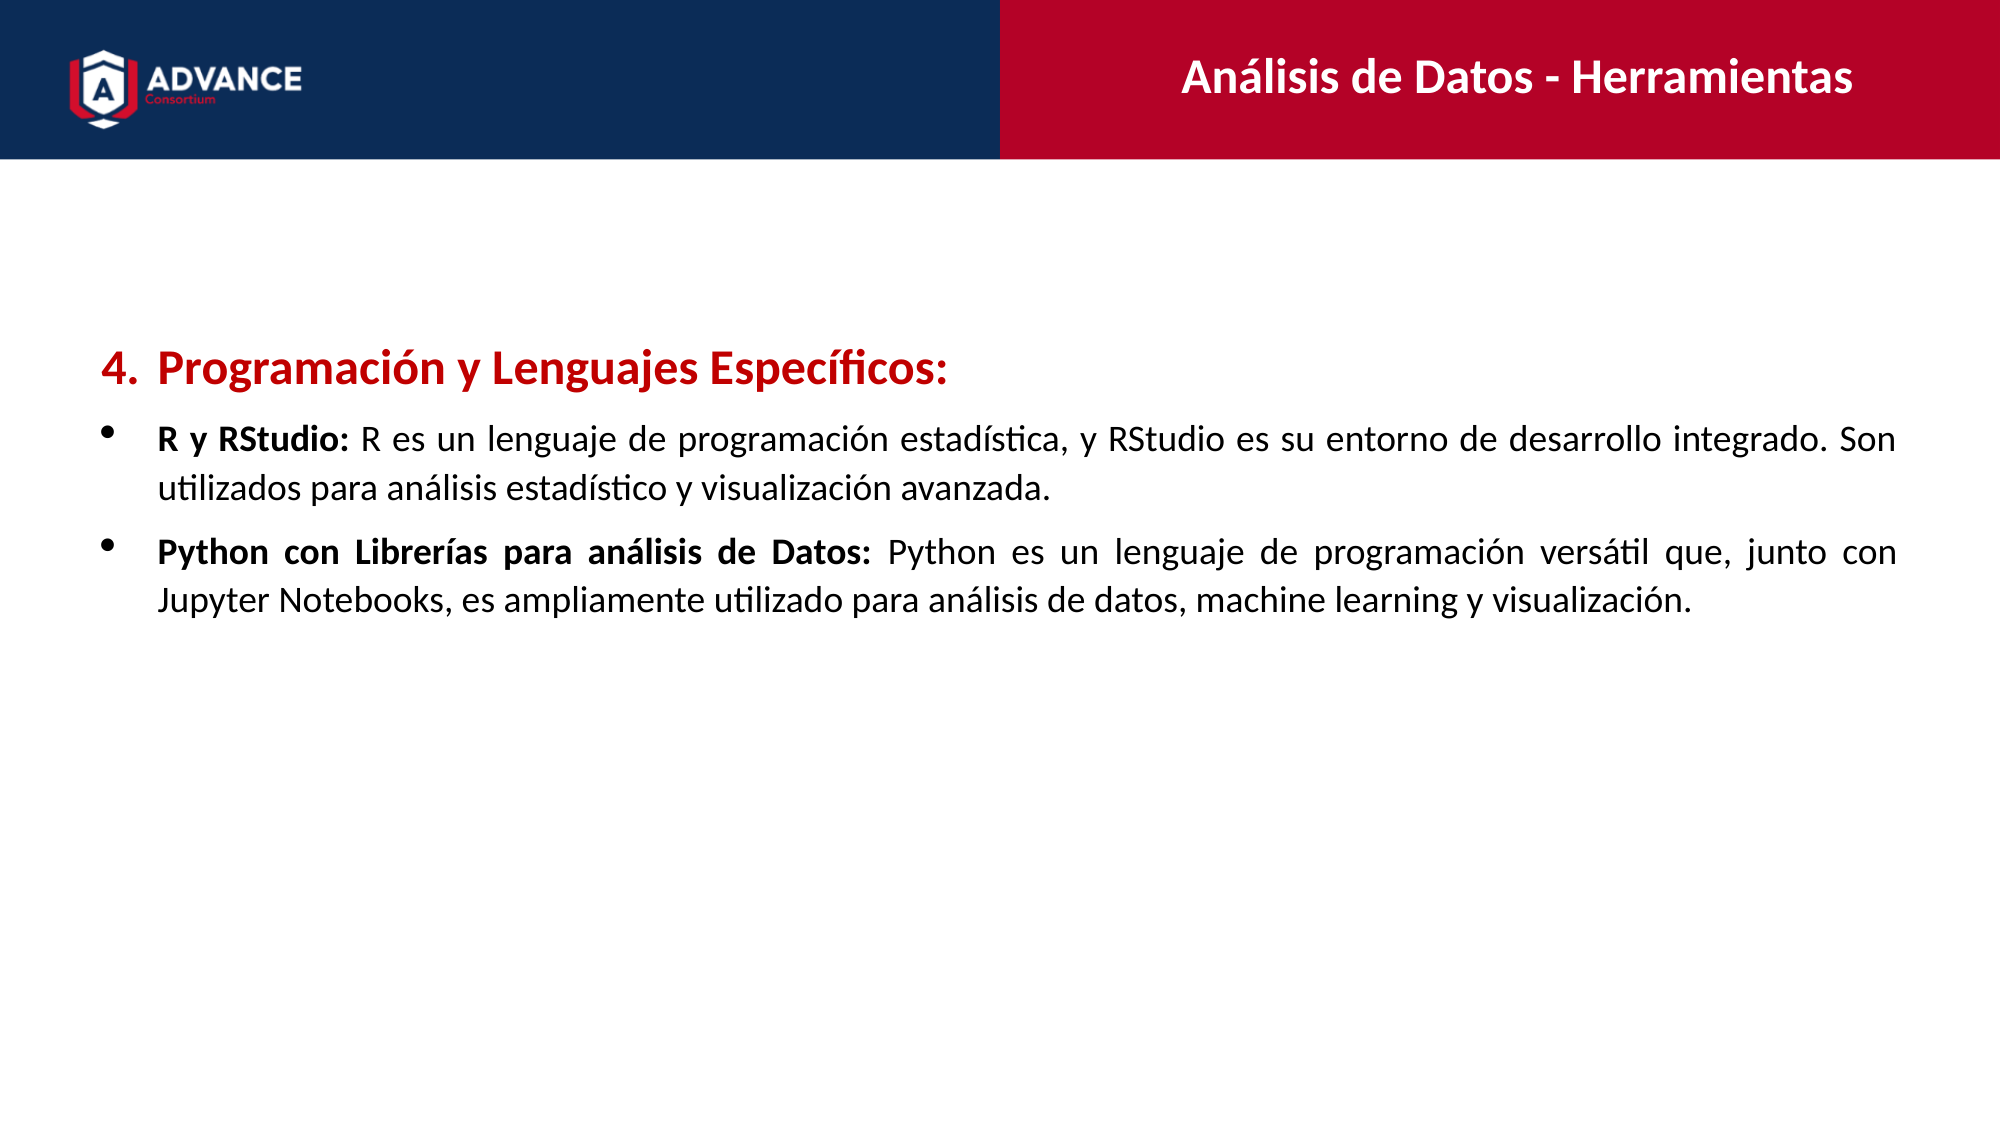

Análisis de Datos - Herramientas
Programación y Lenguajes Específicos:
R y RStudio: R es un lenguaje de programación estadística, y RStudio es su entorno de desarrollo integrado. Son utilizados para análisis estadístico y visualización avanzada.
Python con Librerías para análisis de Datos: Python es un lenguaje de programación versátil que, junto con Jupyter Notebooks, es ampliamente utilizado para análisis de datos, machine learning y visualización.